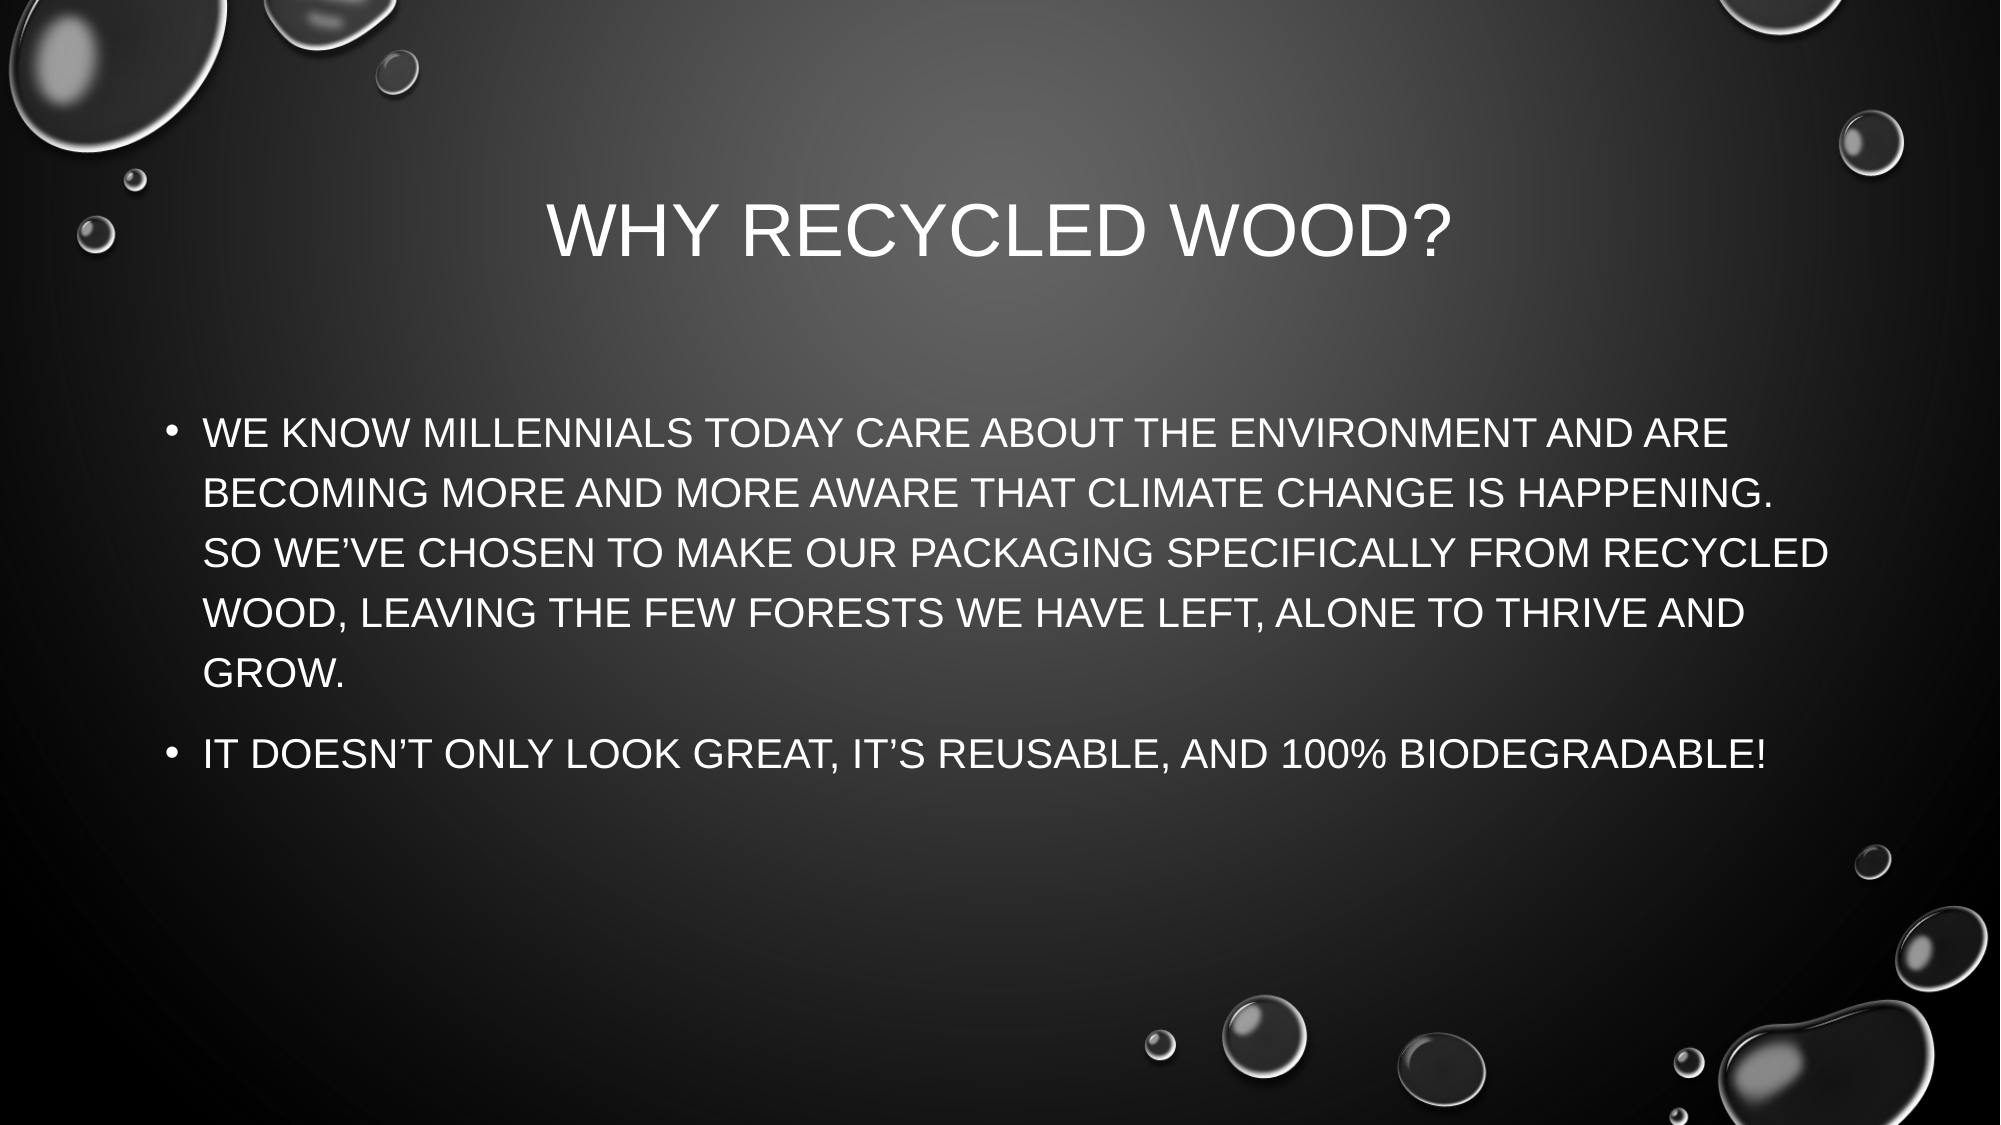

# Why recycled wood?
We know millennials today care about the environment and are becoming more and more aware that climate change Is happening. So we’ve chosen to make our packaging specifically from recycled wood, leaving the few forests we have left, alone to thrive and grow.
It doesn’t only look great, it’s reusable, and 100% biodegradable!